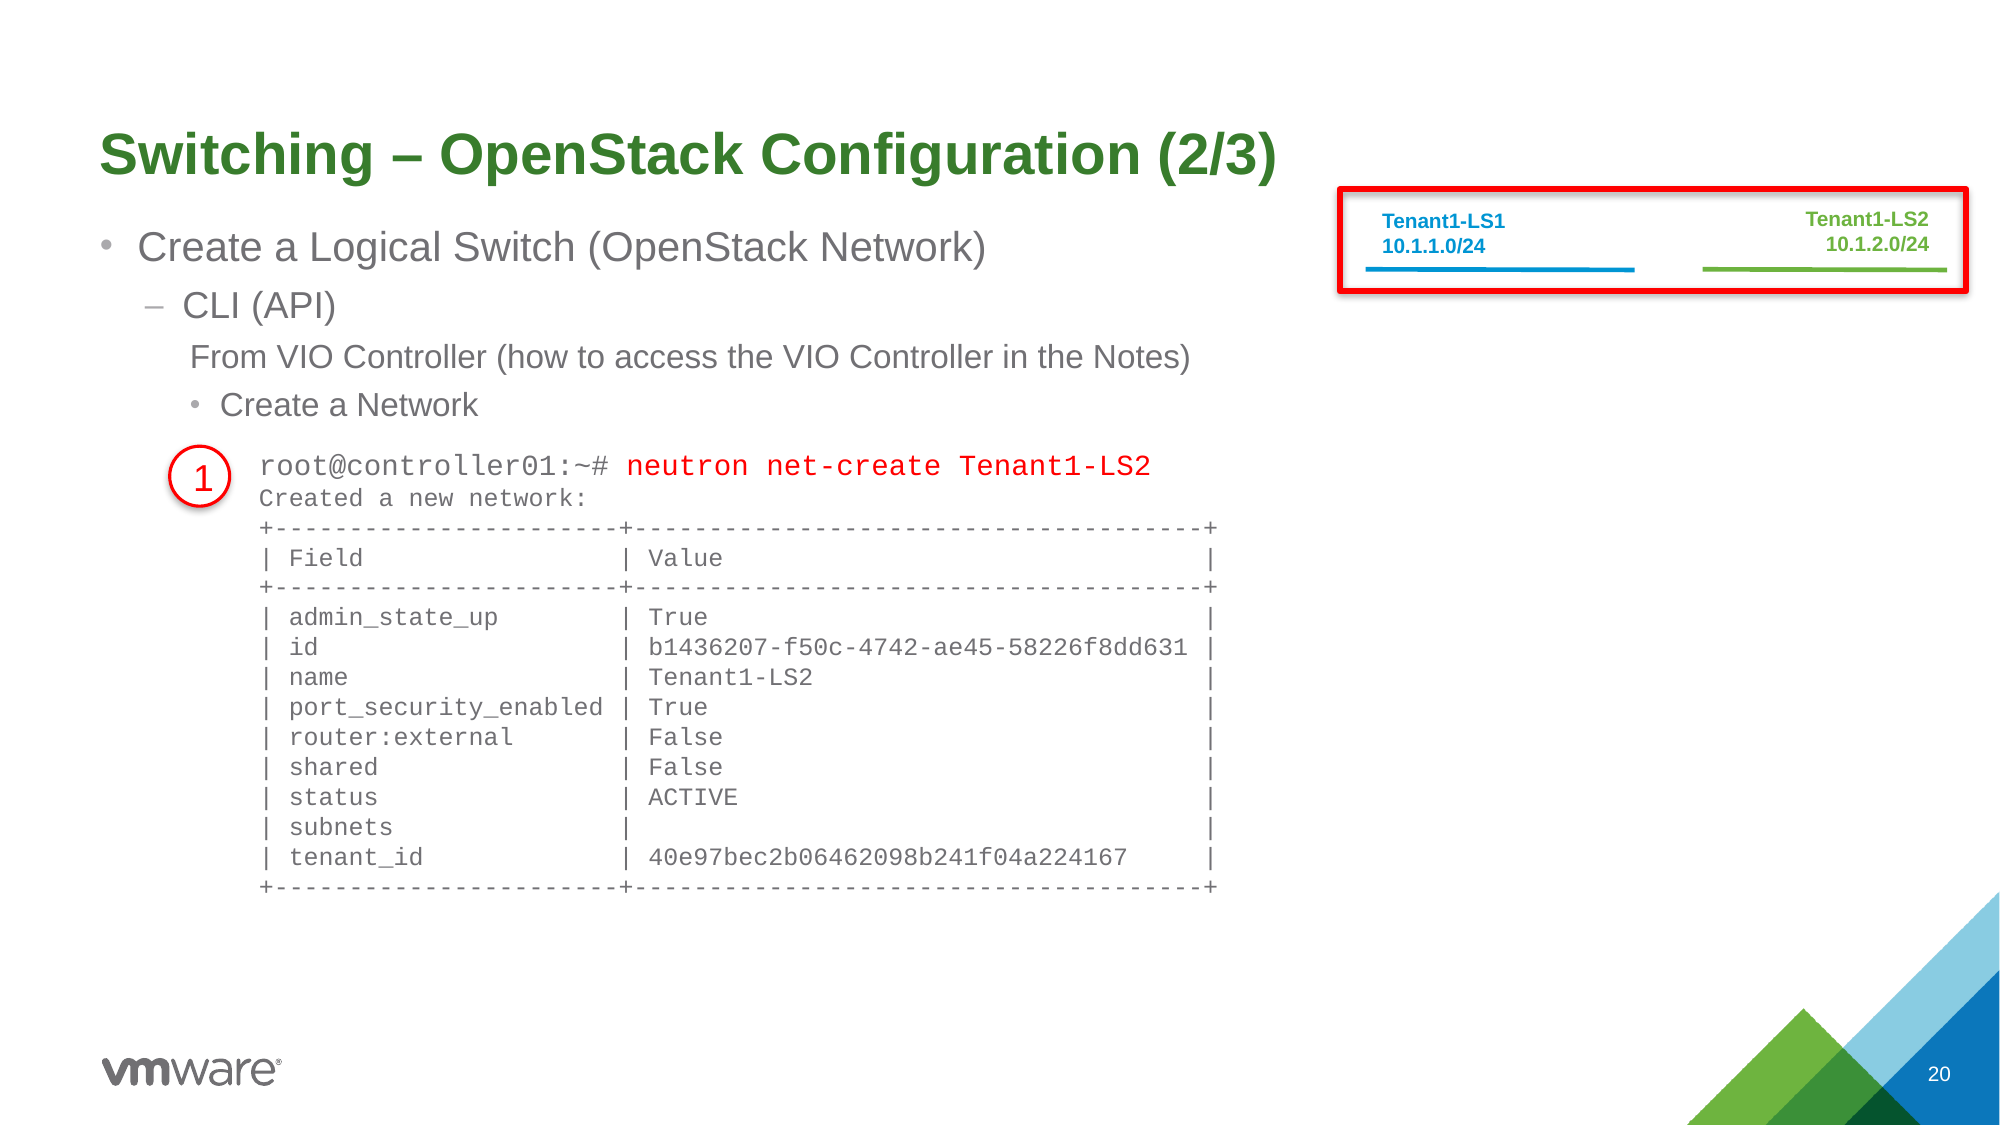

# Switching – OpenStack Configuration (2/3)

Tenant1-LS2
10.1.2.0/24
Tenant1-LS1
10.1.1.0/24
Create a Logical Switch (OpenStack Network)
CLI (API)
From VIO Controller (how to access the VIO Controller in the Notes)
Create a Network
1
root@controller01:~# neutron net-create Tenant1-LS2
Created a new network:
+-----------------------+--------------------------------------+
| Field                 | Value                                |
+-----------------------+--------------------------------------+
| admin_state_up        | True                                 |
| id                    | b1436207-f50c-4742-ae45-58226f8dd631 |
| name                  | Tenant1-LS2                          |
| port_security_enabled | True                                 |
| router:external       | False                                |
| shared                | False                                |
| status                | ACTIVE                               |
| subnets               |                                      |
| tenant_id             | 40e97bec2b06462098b241f04a224167     |
+-----------------------+--------------------------------------+
20